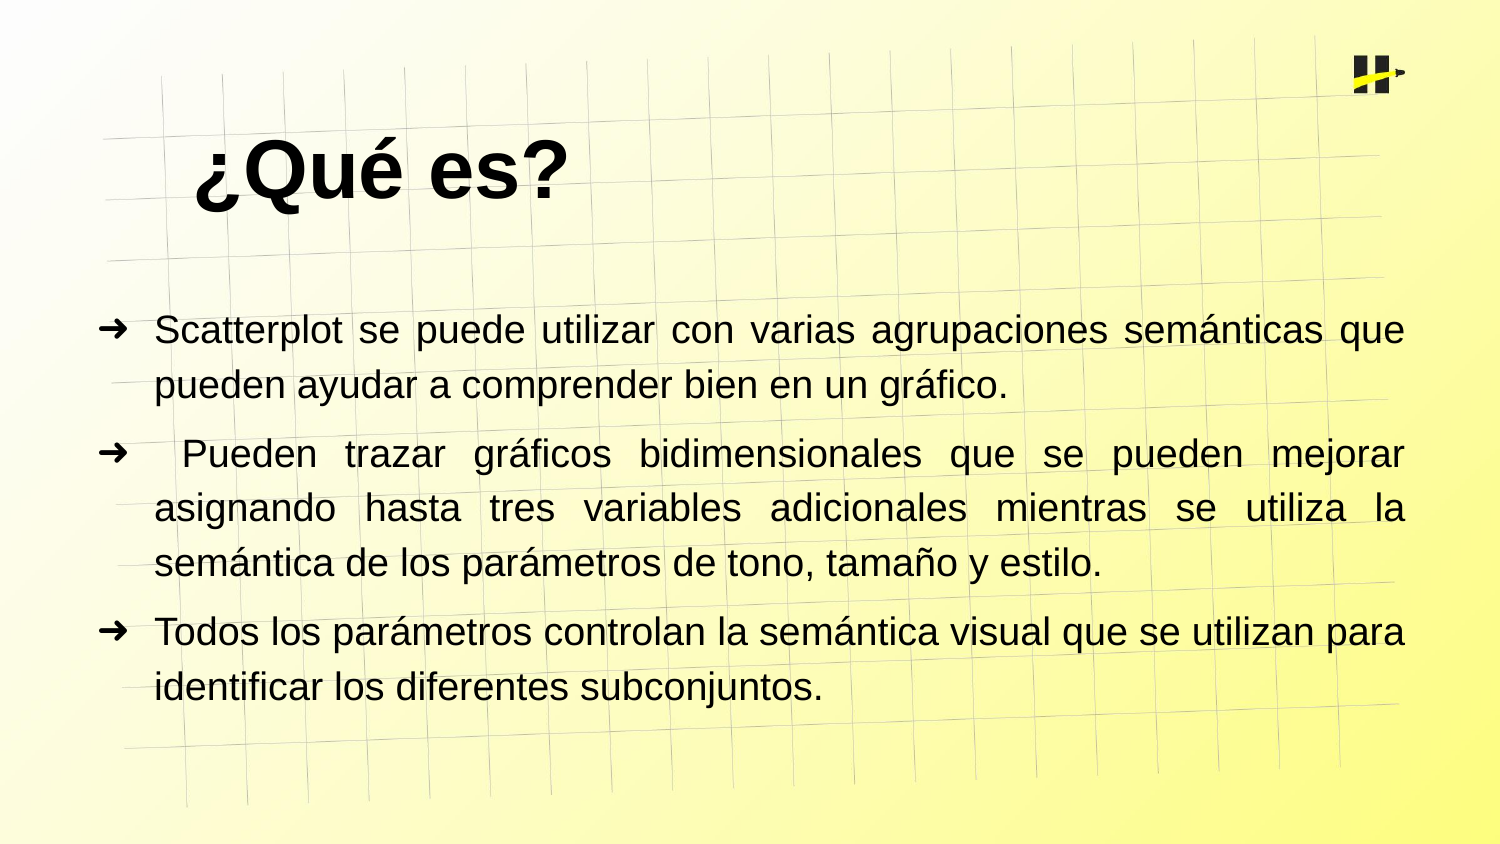

¿Qué es?
Scatterplot se puede utilizar con varias agrupaciones semánticas que pueden ayudar a comprender bien en un gráfico.
 Pueden trazar gráficos bidimensionales que se pueden mejorar asignando hasta tres variables adicionales mientras se utiliza la semántica de los parámetros de tono, tamaño y estilo.
Todos los parámetros controlan la semántica visual que se utilizan para identificar los diferentes subconjuntos.